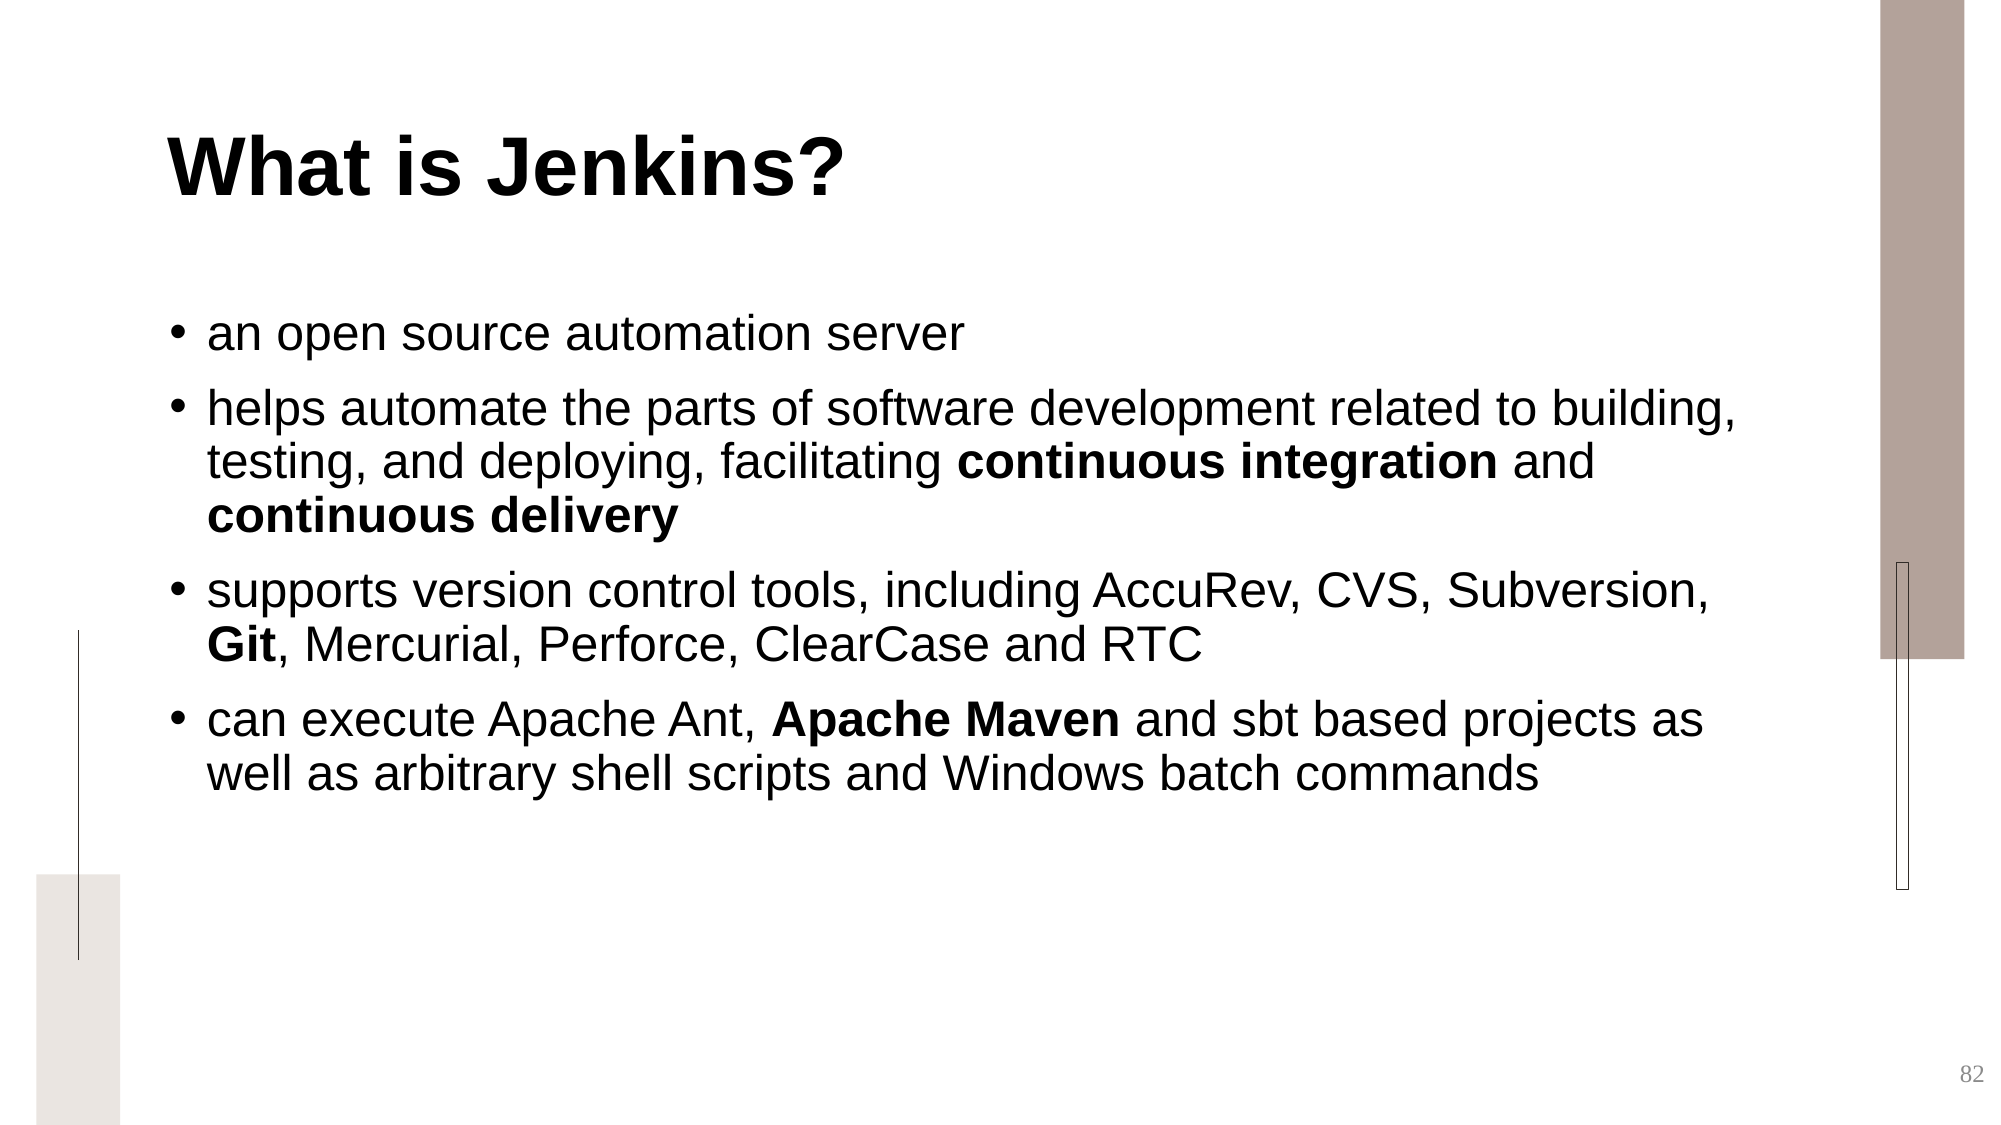

# What is Jenkins?
an open source automation server
helps automate the parts of software development related to building, testing, and deploying, facilitating continuous integration and continuous delivery
supports version control tools, including AccuRev, CVS, Subversion, Git, Mercurial, Perforce, ClearCase and RTC
can execute Apache Ant, Apache Maven and sbt based projects as well as arbitrary shell scripts and Windows batch commands

82